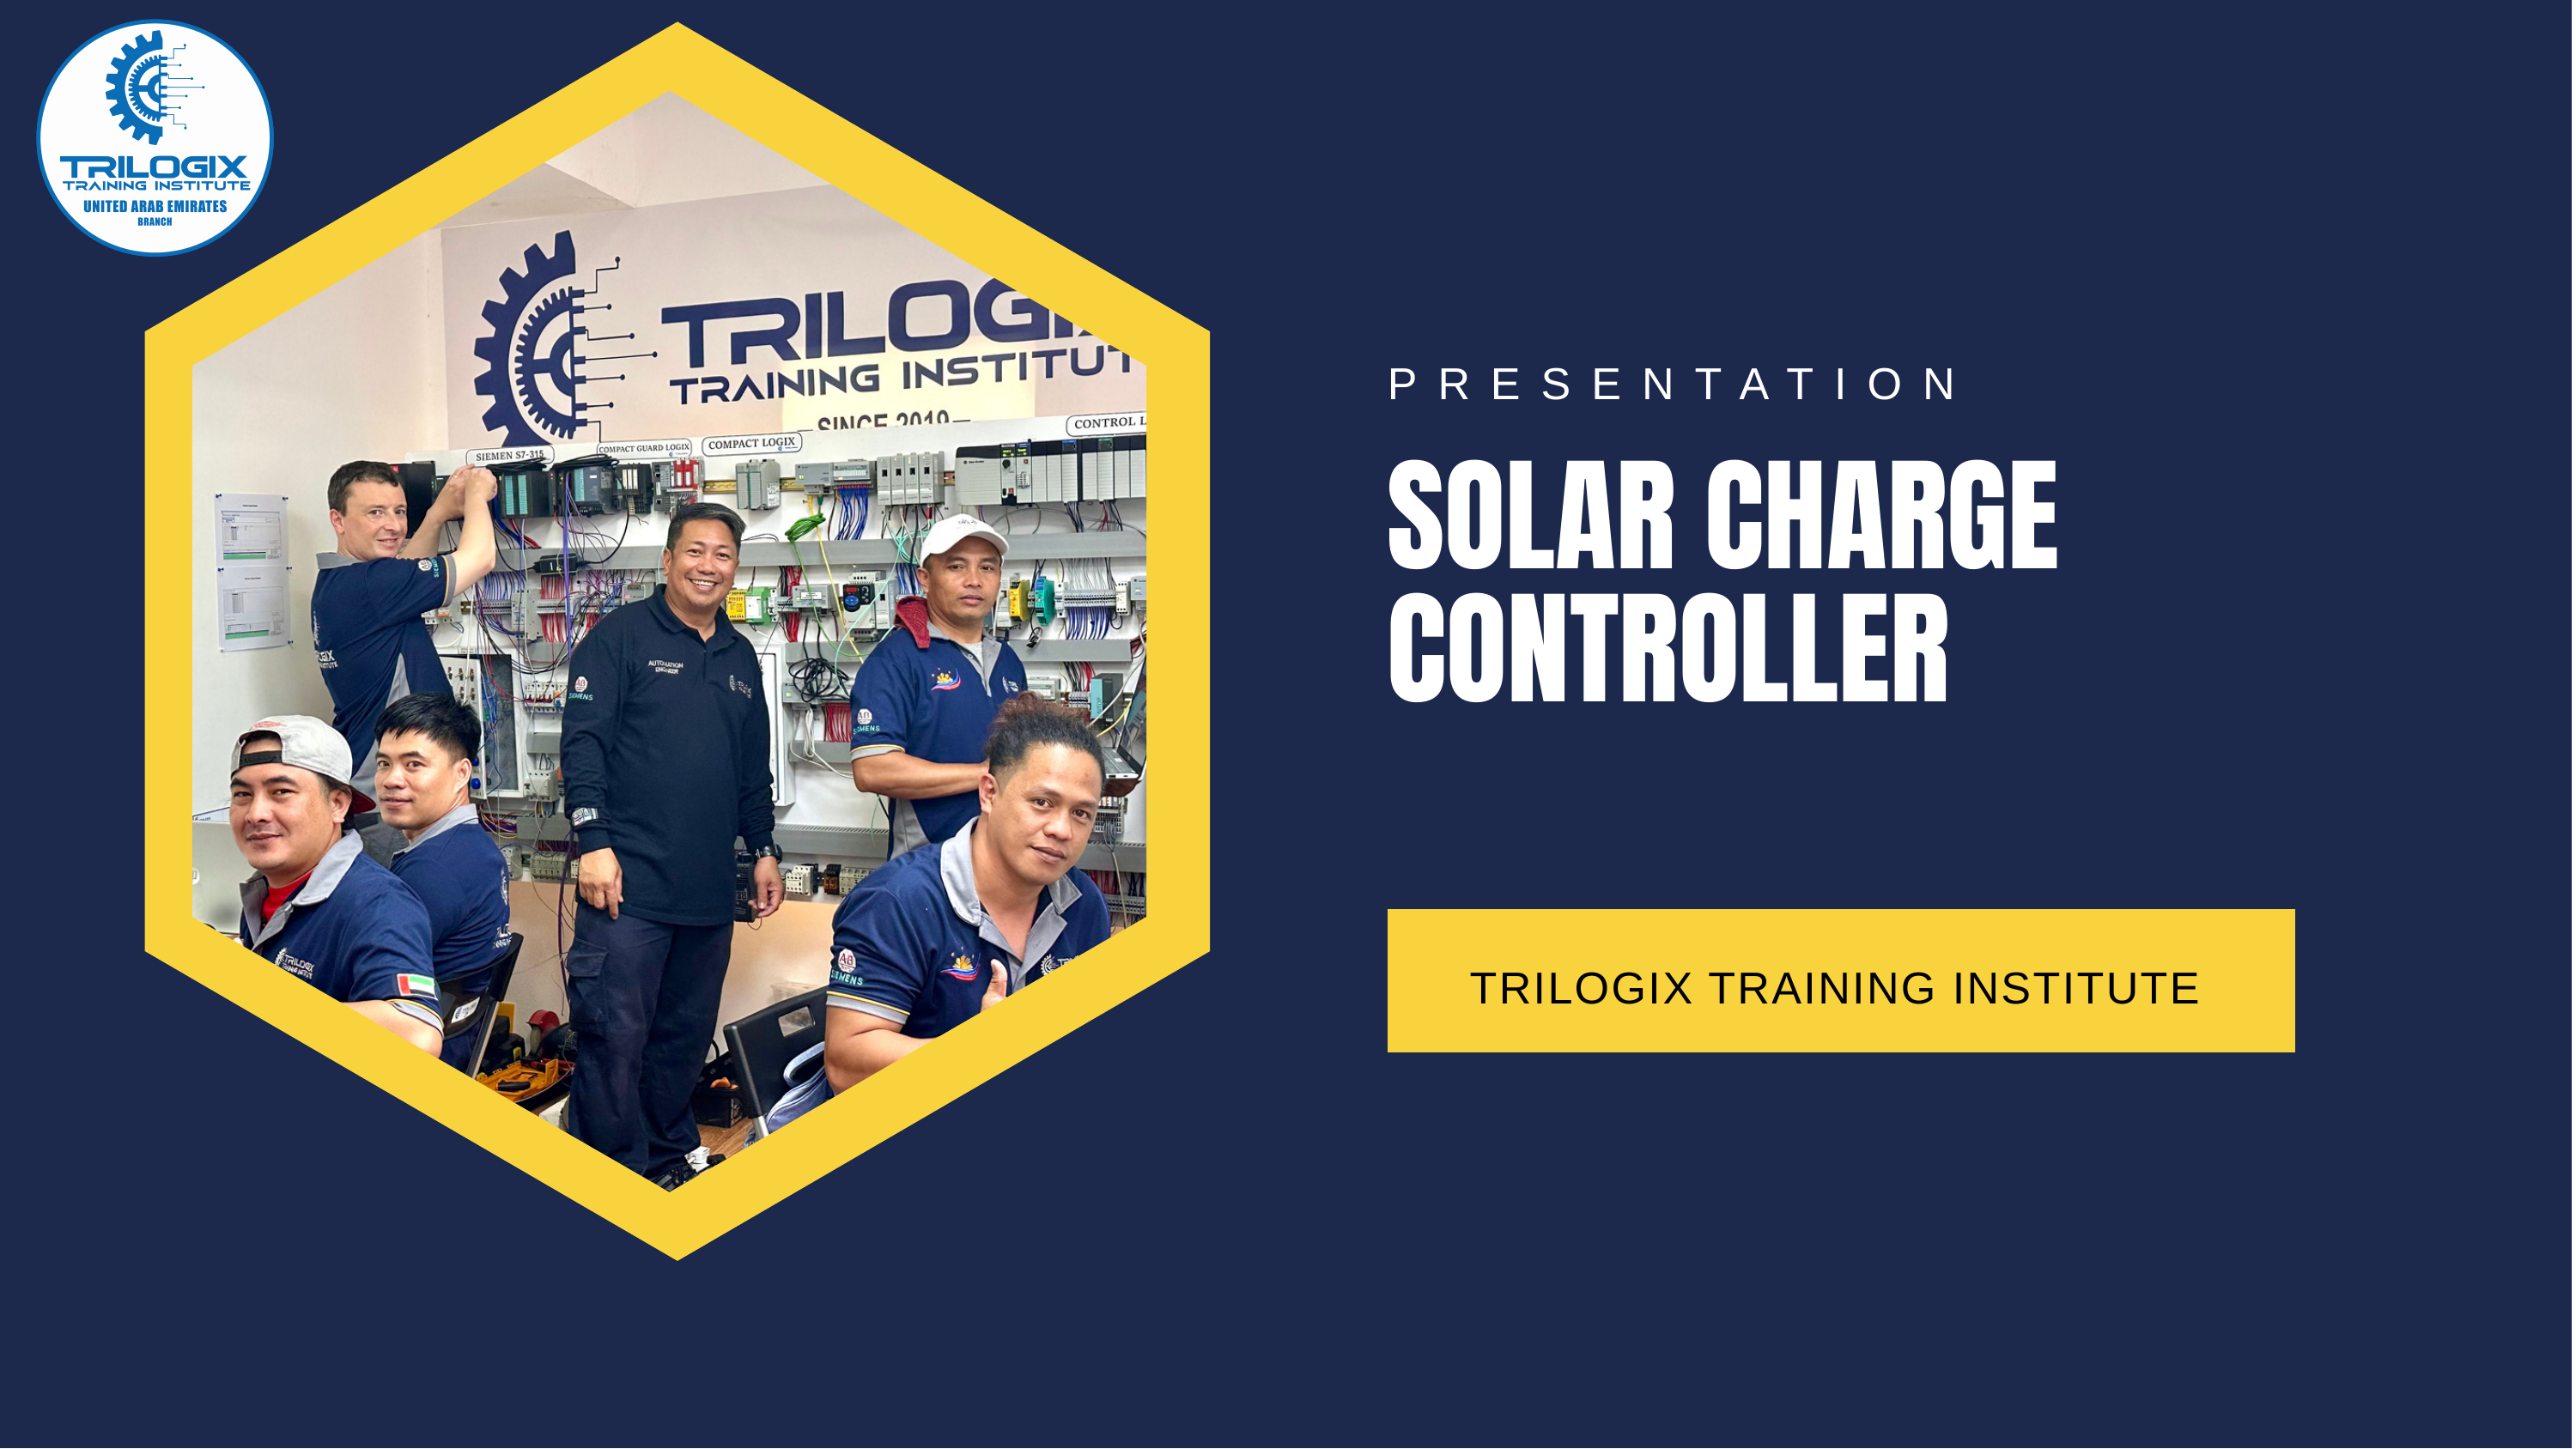

PRESENTATION
SOLAR CHARGE CONTROLLER

TRILOGIX TRAINING INSTITUTE